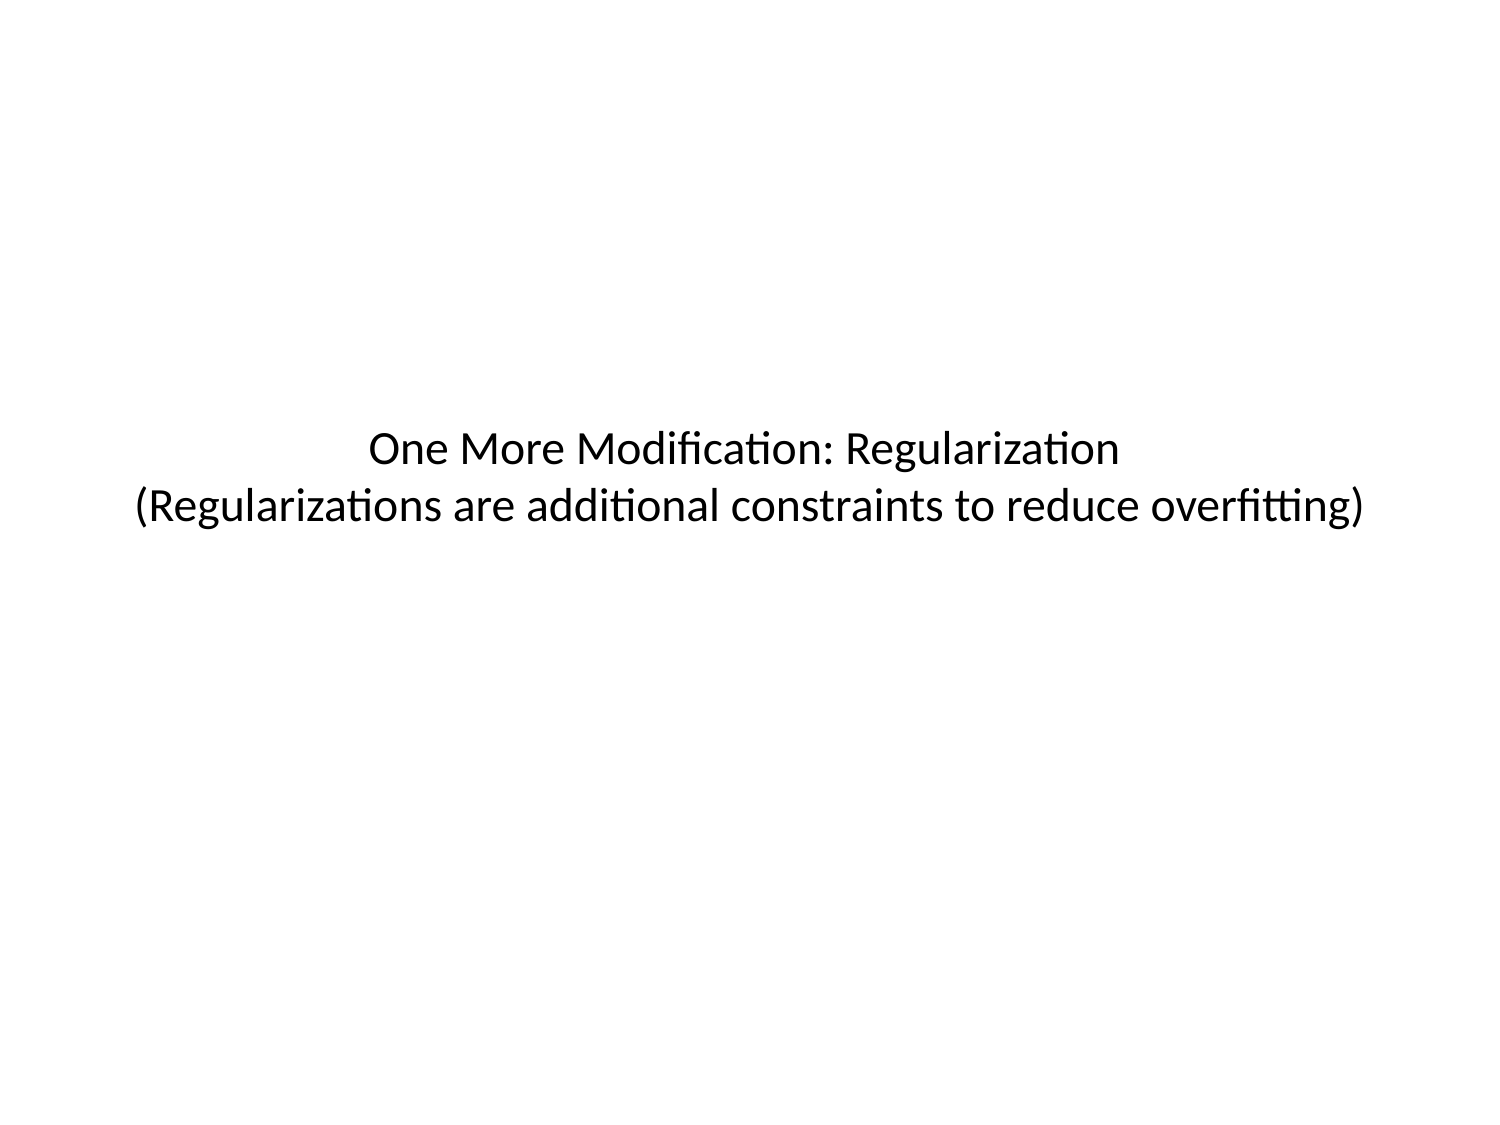

# One More Modification: Regularization (Regularizations are additional constraints to reduce overfitting)